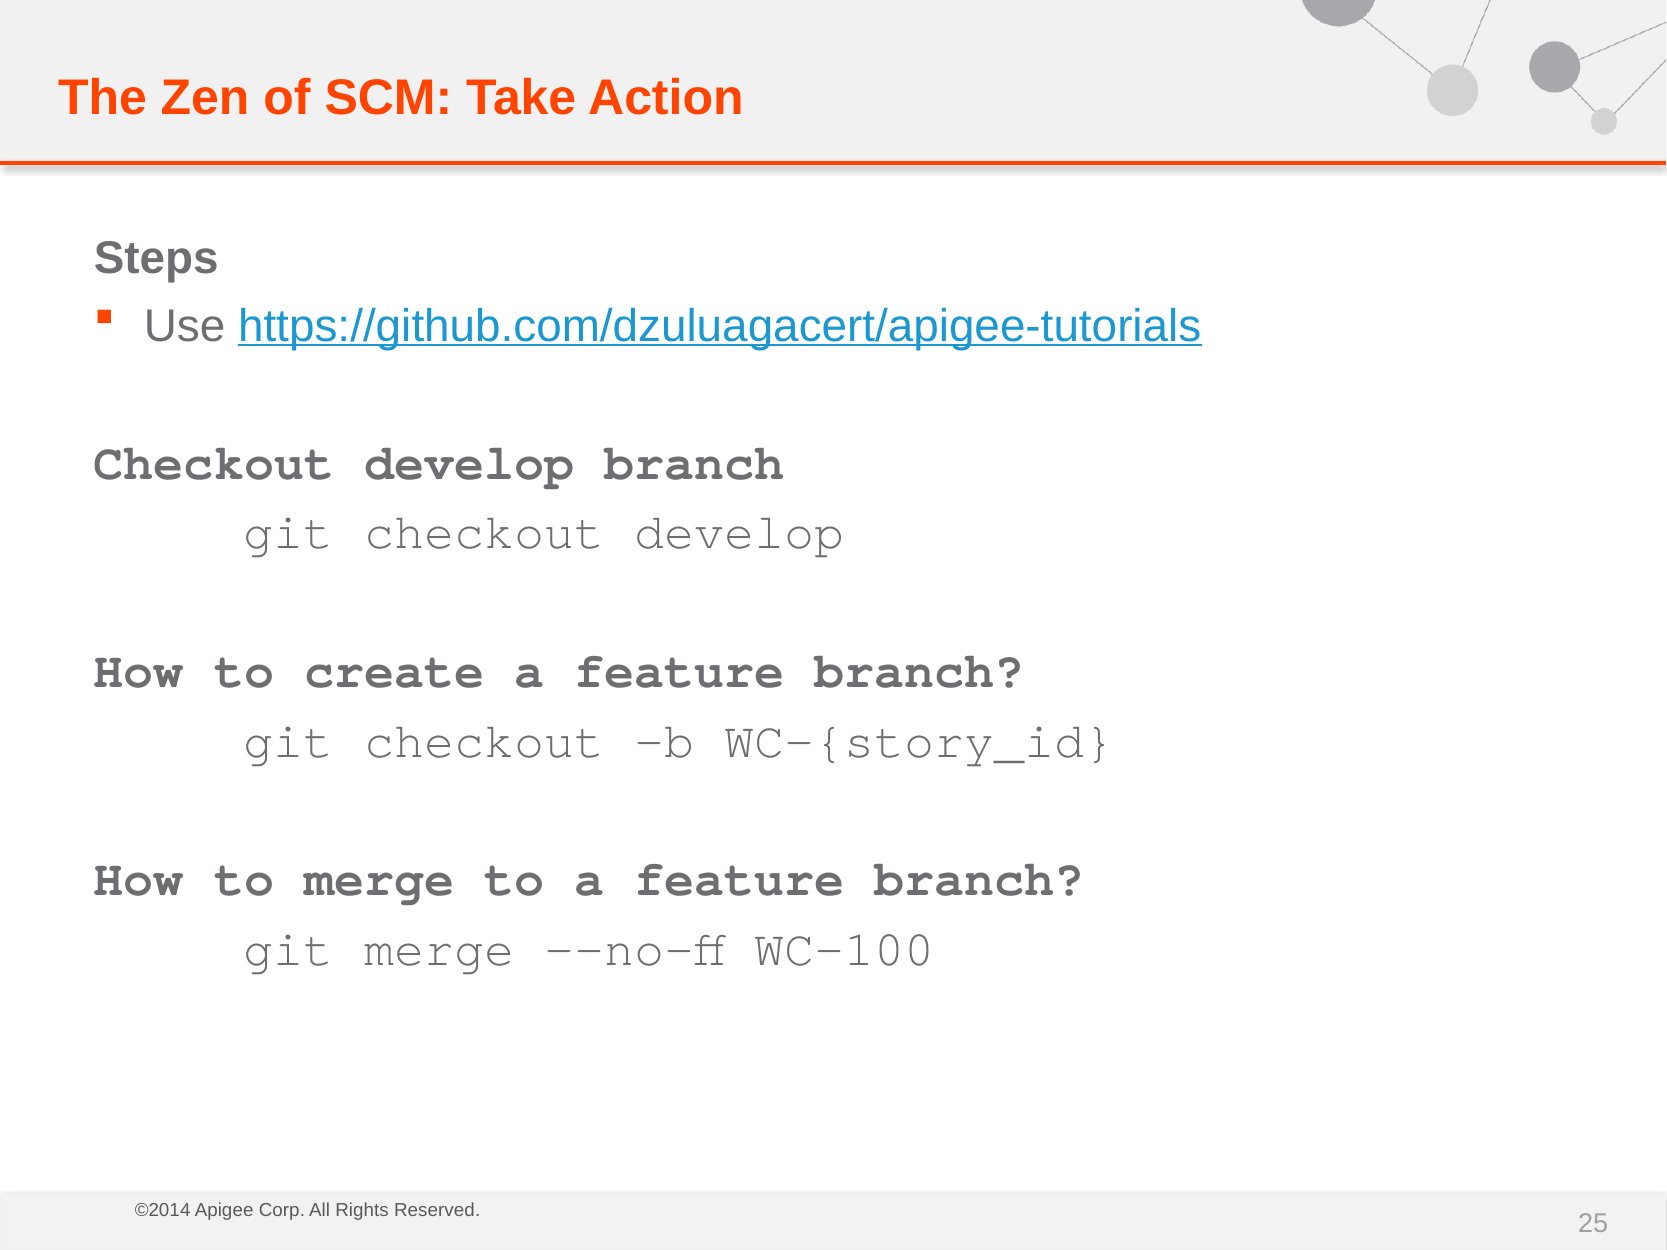

The Zen of SCM: Take Action
Steps
Use https://github.com/dzuluagacert/apigee-tutorials

Checkout develop branch
	git checkout develop

How to create a feature branch?
	git checkout -b WC-{story_id}

How to merge to a feature branch?
	git merge --no-ff WC-100

25